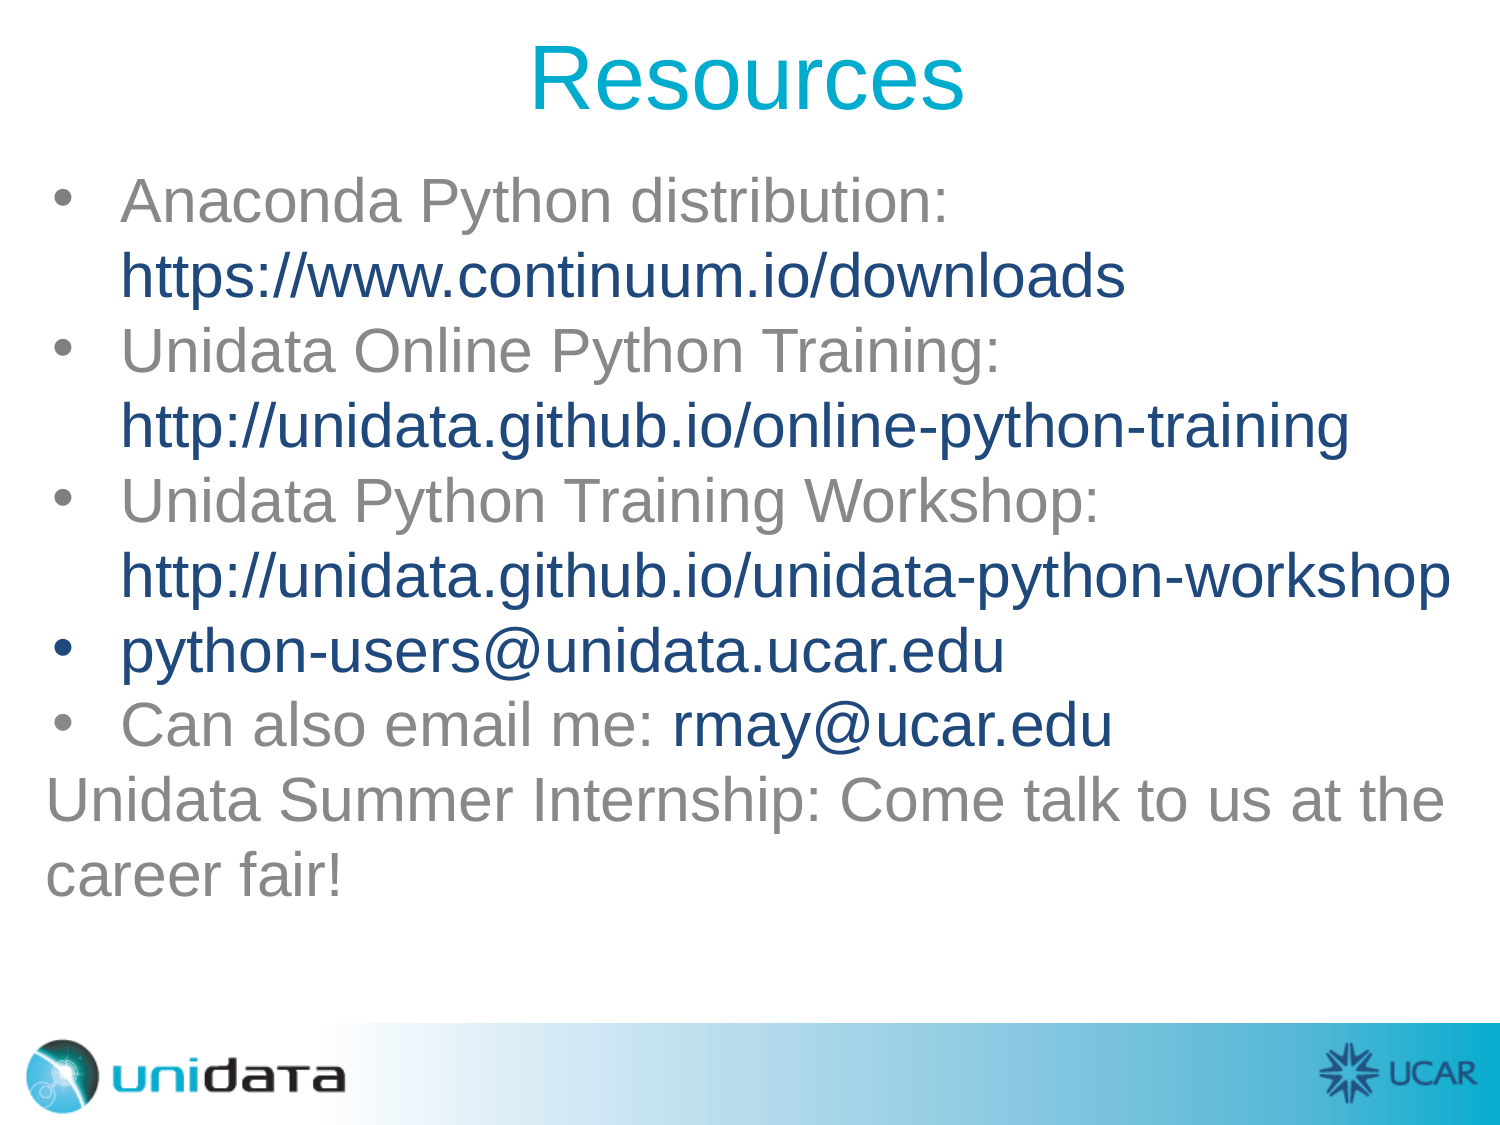

# Resources
Anaconda Python distribution:
https://www.continuum.io/downloads
Unidata Online Python Training:
http://unidata.github.io/online-python-training
Unidata Python Training Workshop:
http://unidata.github.io/unidata-python-workshop
python-users@unidata.ucar.edu
Can also email me: rmay@ucar.edu
Unidata Summer Internship: Come talk to us at the career fair!